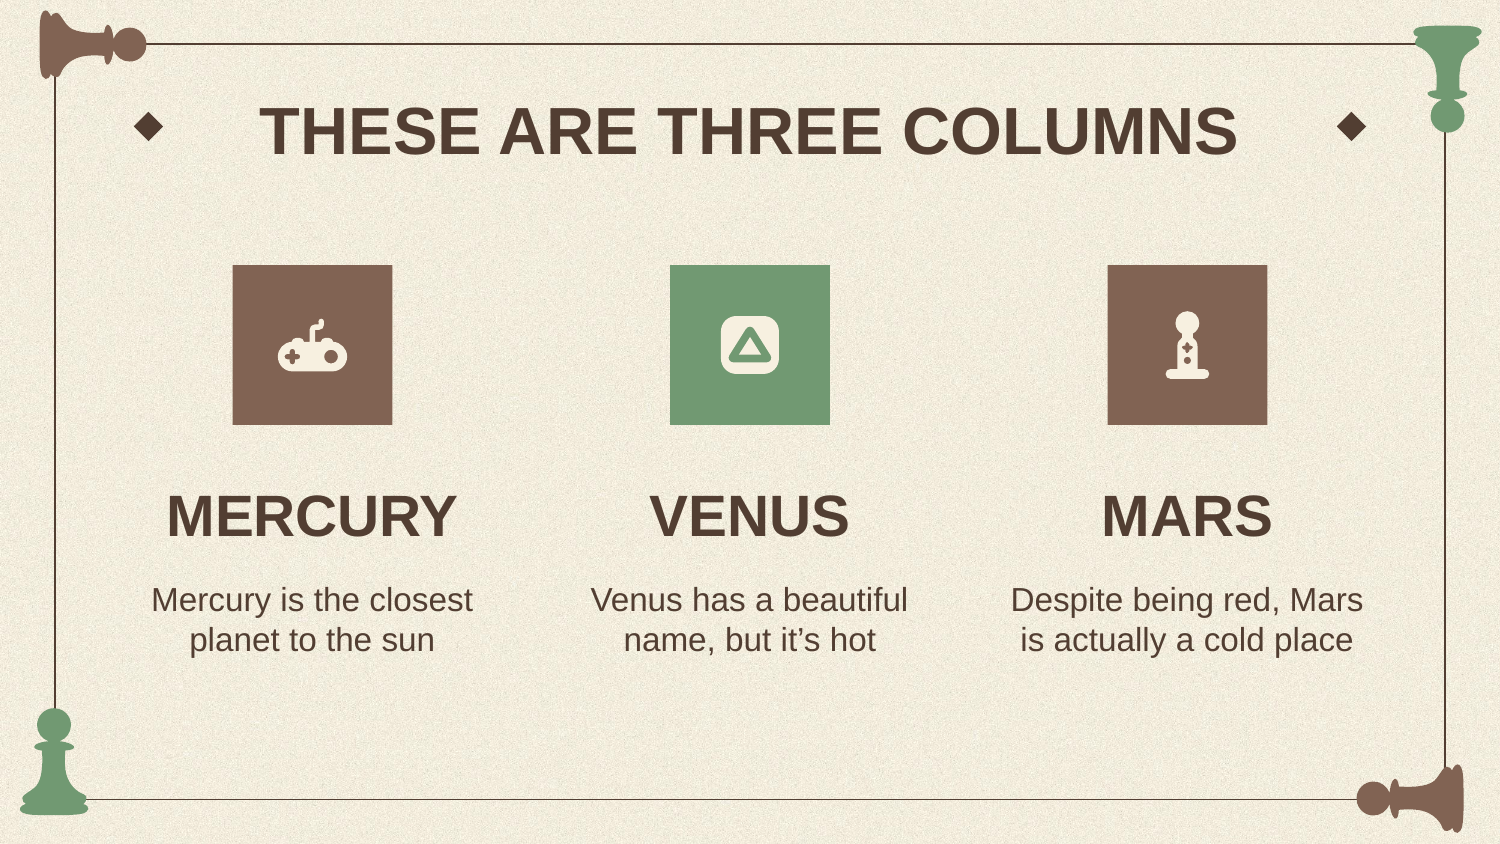

# THESE ARE THREE COLUMNS

MERCURY
VENUS
MARS
Mercury is the closest planet to the sun
Venus has a beautiful name, but it’s hot
Despite being red, Mars is actually a cold place